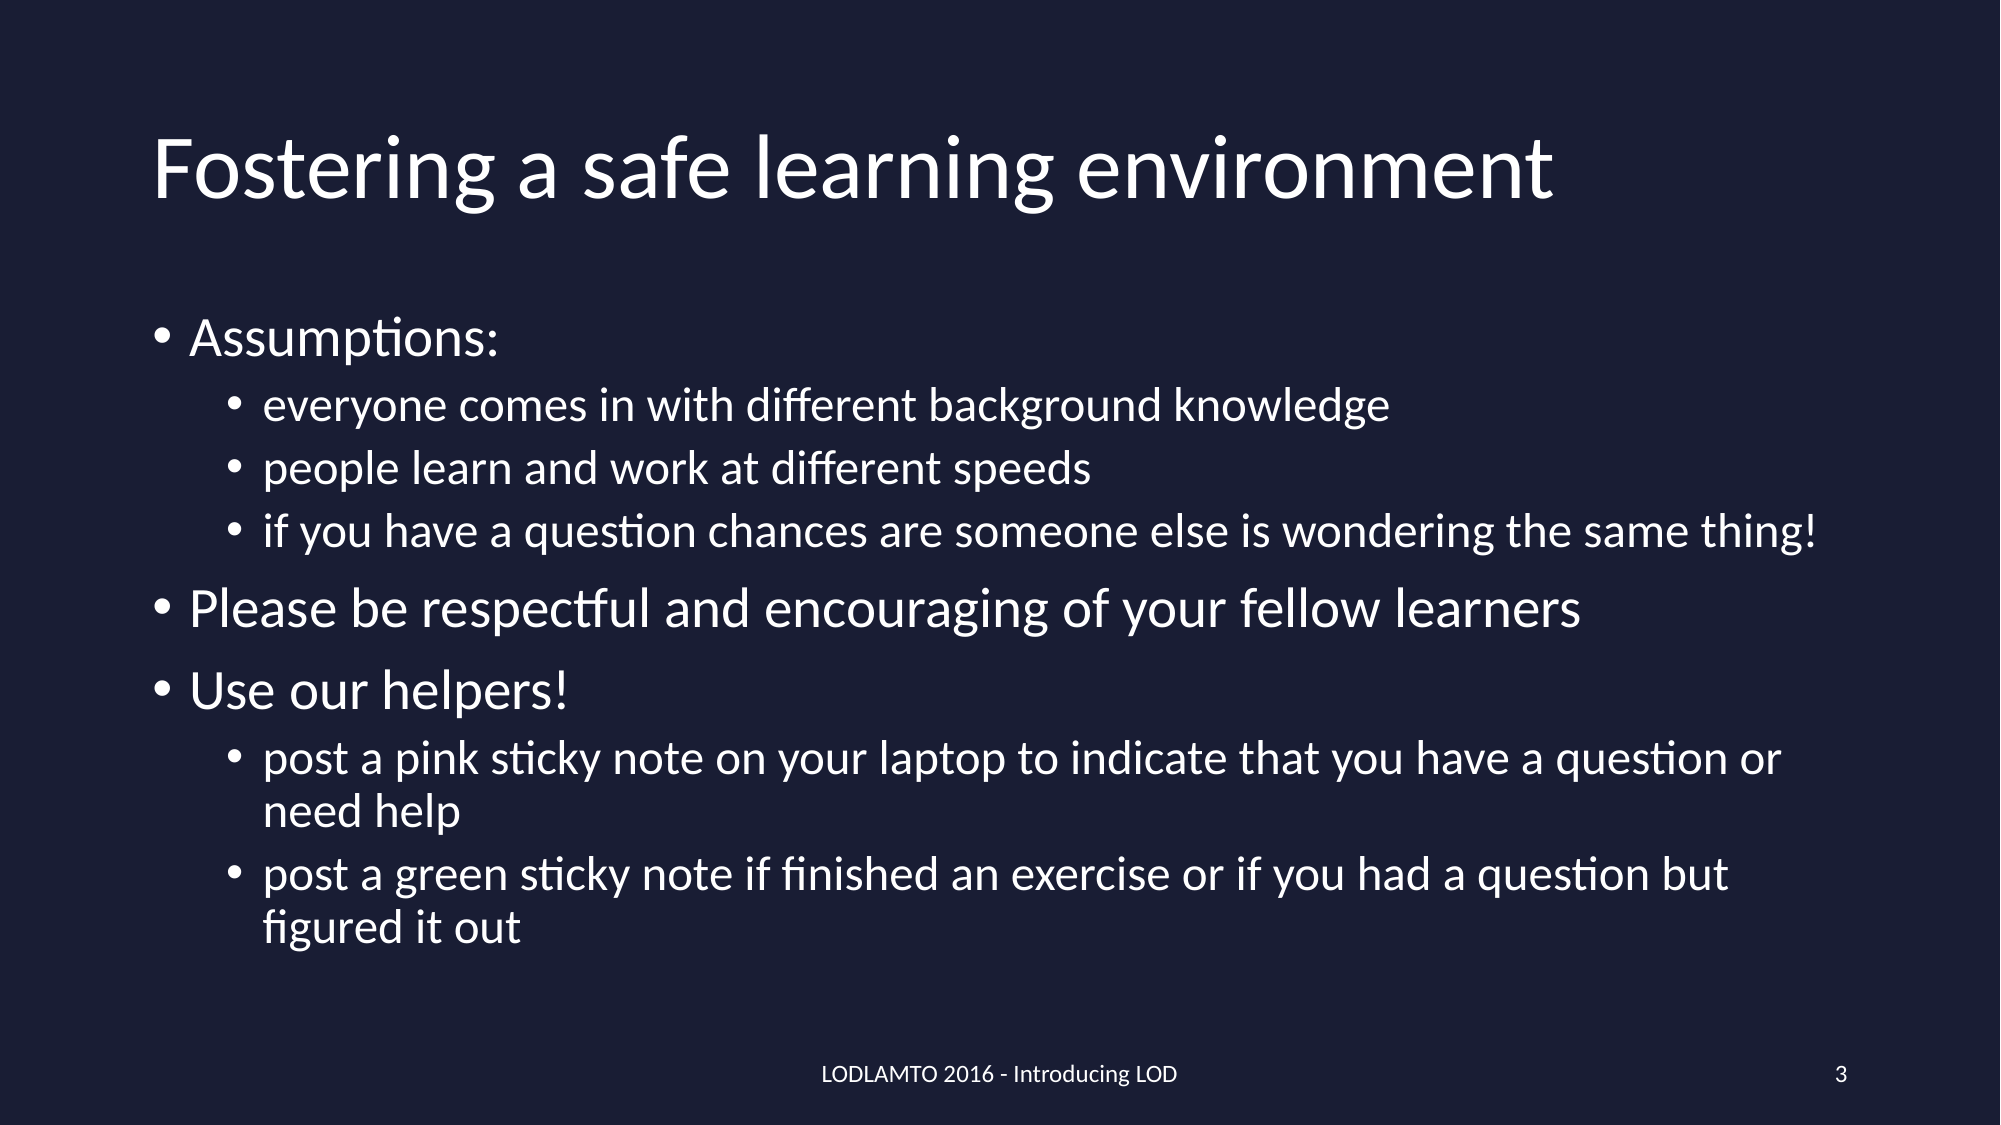

# Fostering a safe learning environment
Assumptions:
everyone comes in with different background knowledge
people learn and work at different speeds
if you have a question chances are someone else is wondering the same thing!
Please be respectful and encouraging of your fellow learners
Use our helpers!
post a pink sticky note on your laptop to indicate that you have a question or need help
post a green sticky note if finished an exercise or if you had a question but figured it out

LODLAMTO 2016 - Introducing LOD
3